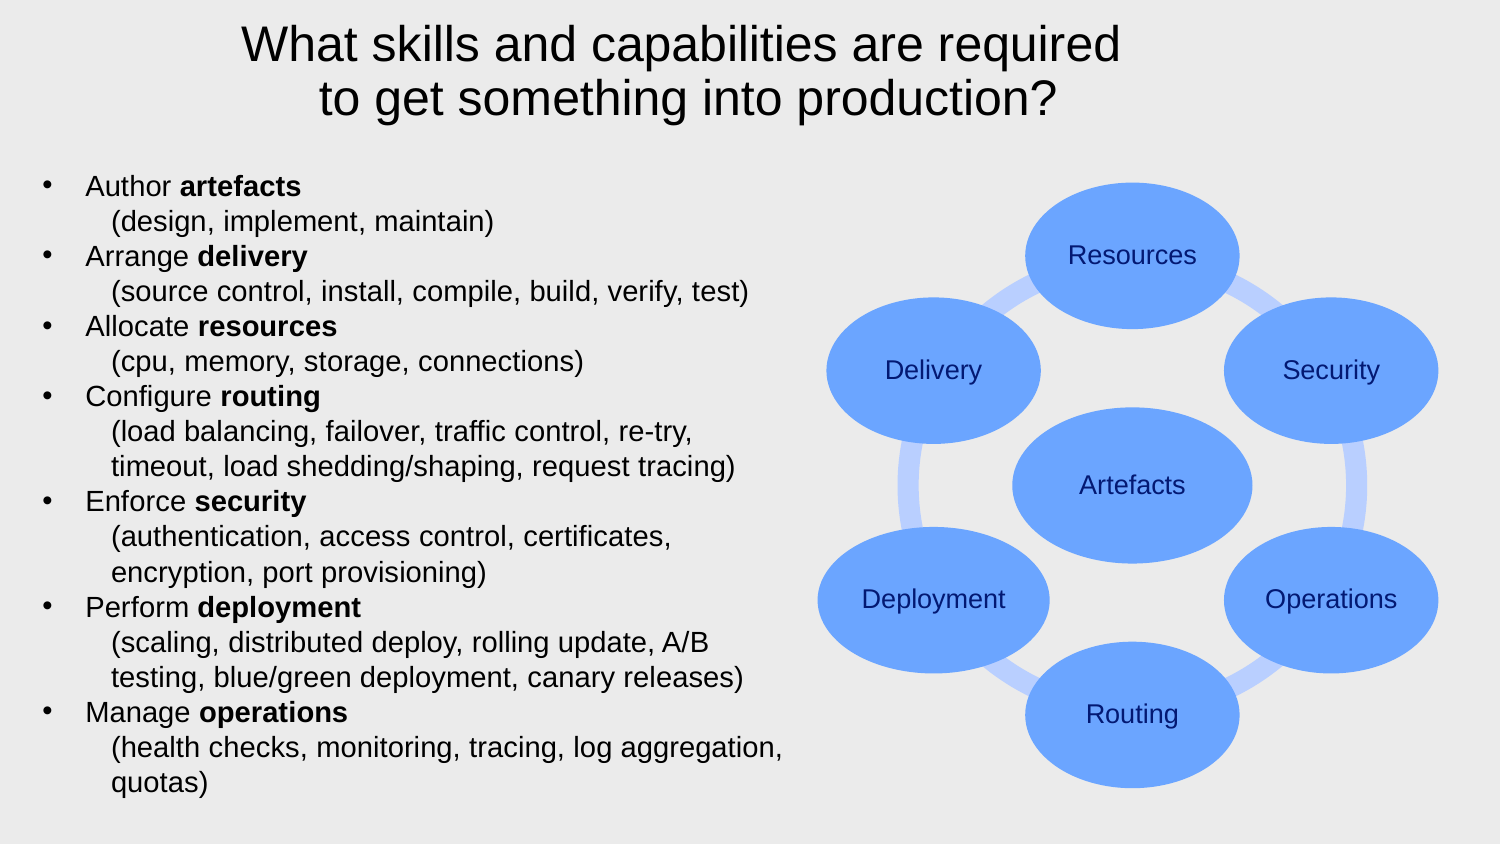

What skills and capabilities are required
to get something into production?
Author artefacts
(design, implement, maintain)
Arrange delivery
(source control, install, compile, build, verify, test)
Allocate resources
(cpu, memory, storage, connections)
Configure routing
(load balancing, failover, traffic control, re-try, timeout, load shedding/shaping, request tracing)
Enforce security
(authentication, access control, certificates, encryption, port provisioning)
Perform deployment
(scaling, distributed deploy, rolling update, A/B testing, blue/green deployment, canary releases)
Manage operations
(health checks, monitoring, tracing, log aggregation, quotas)
Artefacts
Resources
Security
Operations
Routing
Deployment
Delivery
12